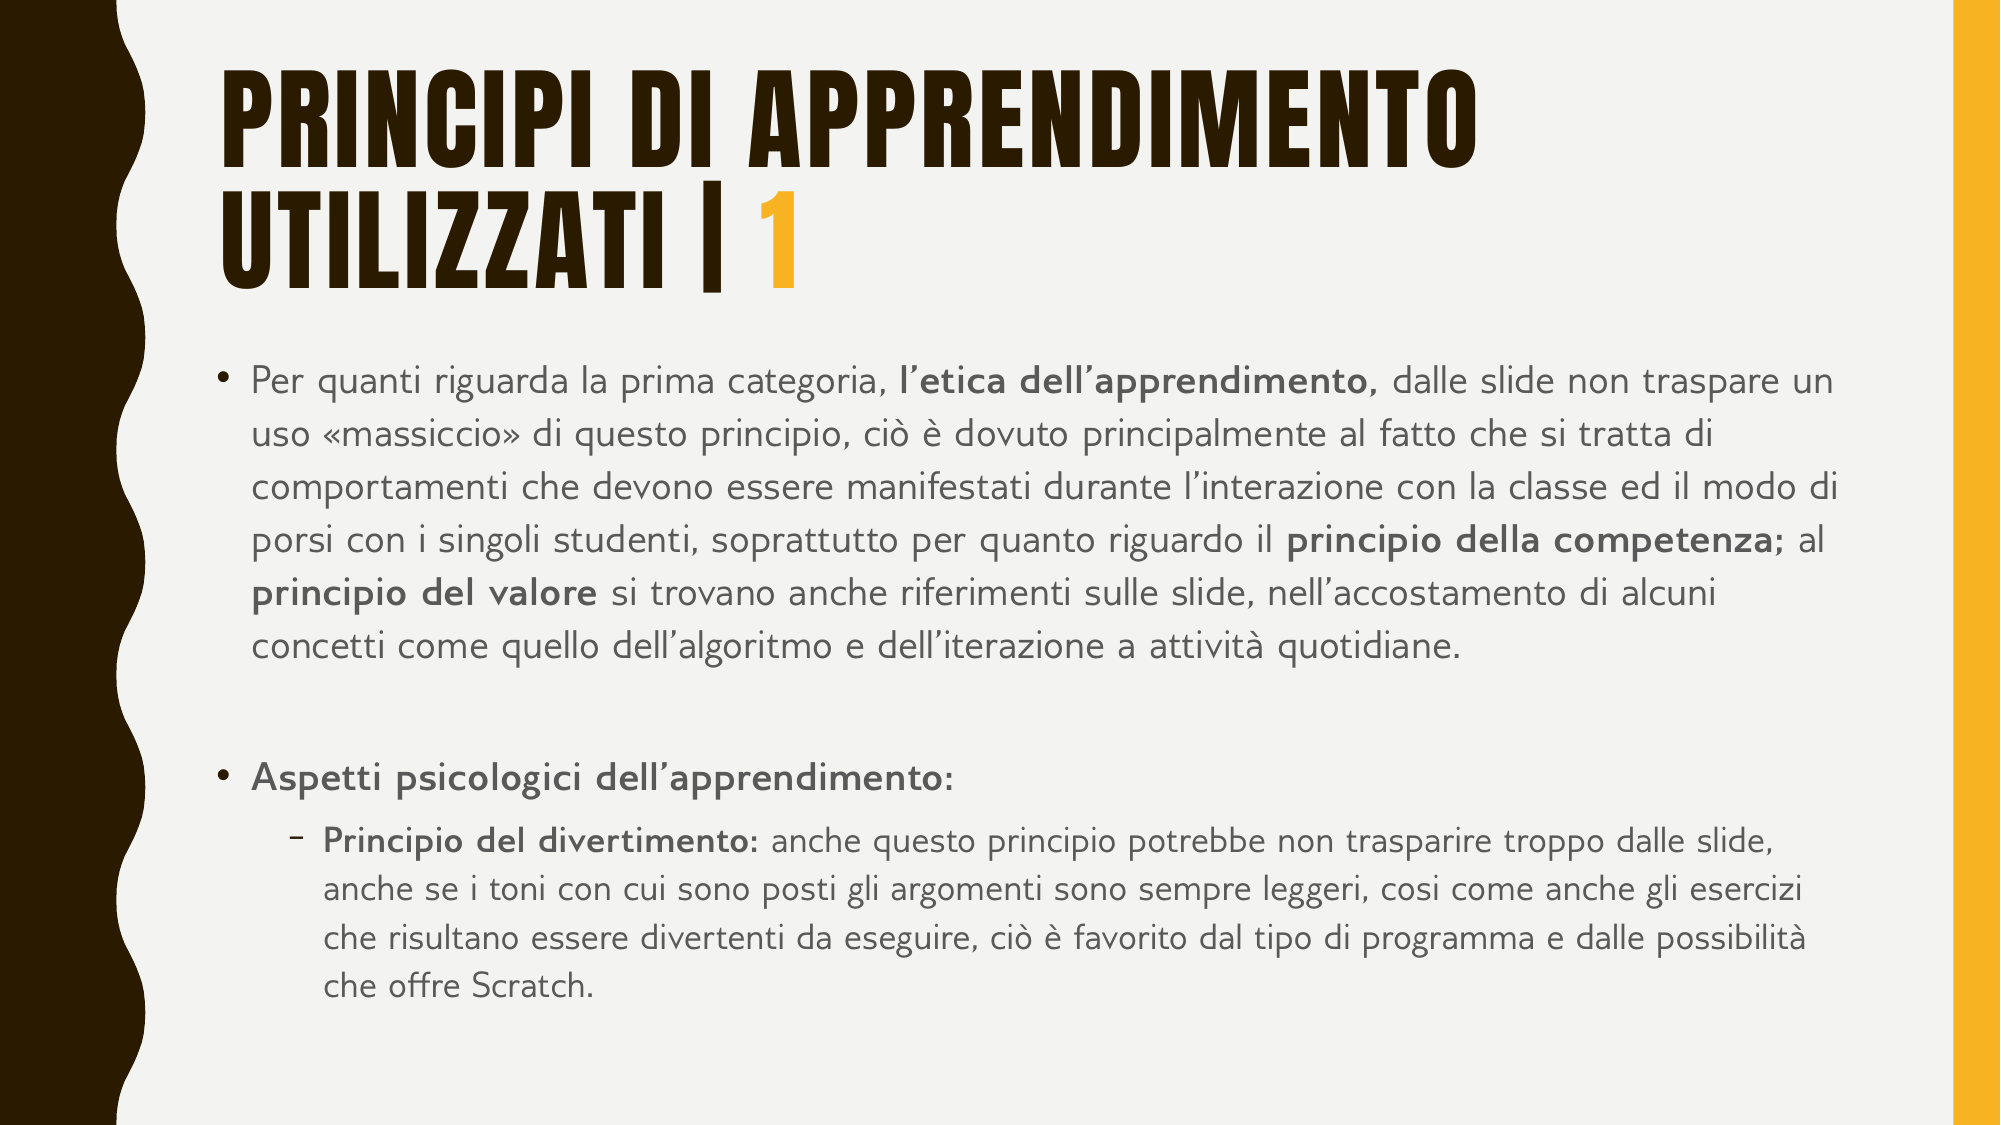

# Principi di apprendimento utilizzati | 1
Per quanti riguarda la prima categoria, l’etica dell’apprendimento, dalle slide non traspare un uso «massiccio» di questo principio, ciò è dovuto principalmente al fatto che si tratta di comportamenti che devono essere manifestati durante l’interazione con la classe ed il modo di porsi con i singoli studenti, soprattutto per quanto riguardo il principio della competenza; al principio del valore si trovano anche riferimenti sulle slide, nell’accostamento di alcuni concetti come quello dell’algoritmo e dell’iterazione a attività quotidiane.

Aspetti psicologici dell’apprendimento:
Principio del divertimento: anche questo principio potrebbe non trasparire troppo dalle slide, anche se i toni con cui sono posti gli argomenti sono sempre leggeri, cosi come anche gli esercizi che risultano essere divertenti da eseguire, ciò è favorito dal tipo di programma e dalle possibilità che offre Scratch.